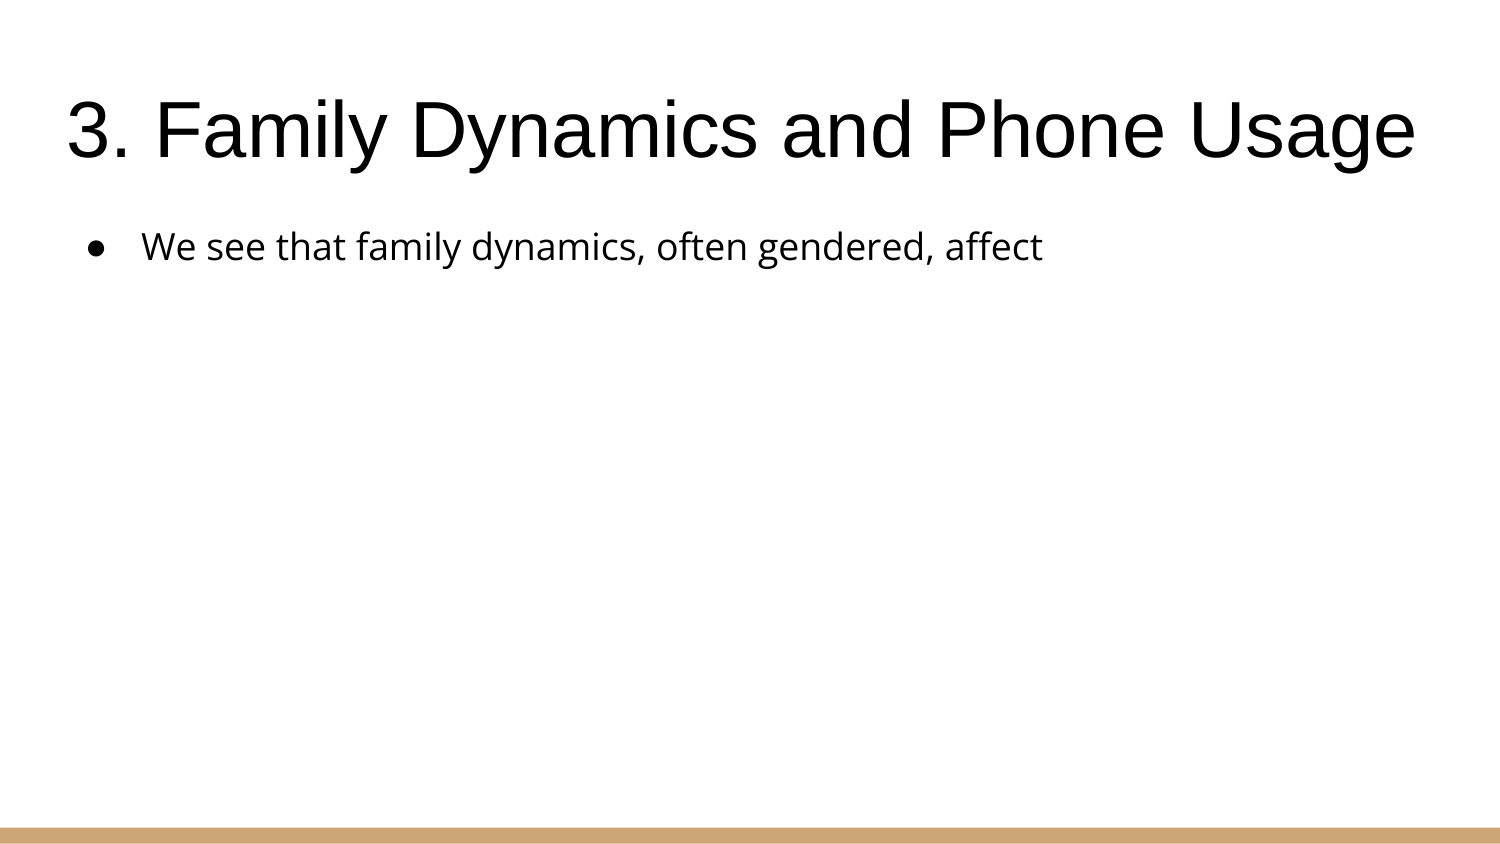

# 3. Family Dynamics and Phone Usage
We see that family dynamics, often gendered, affect